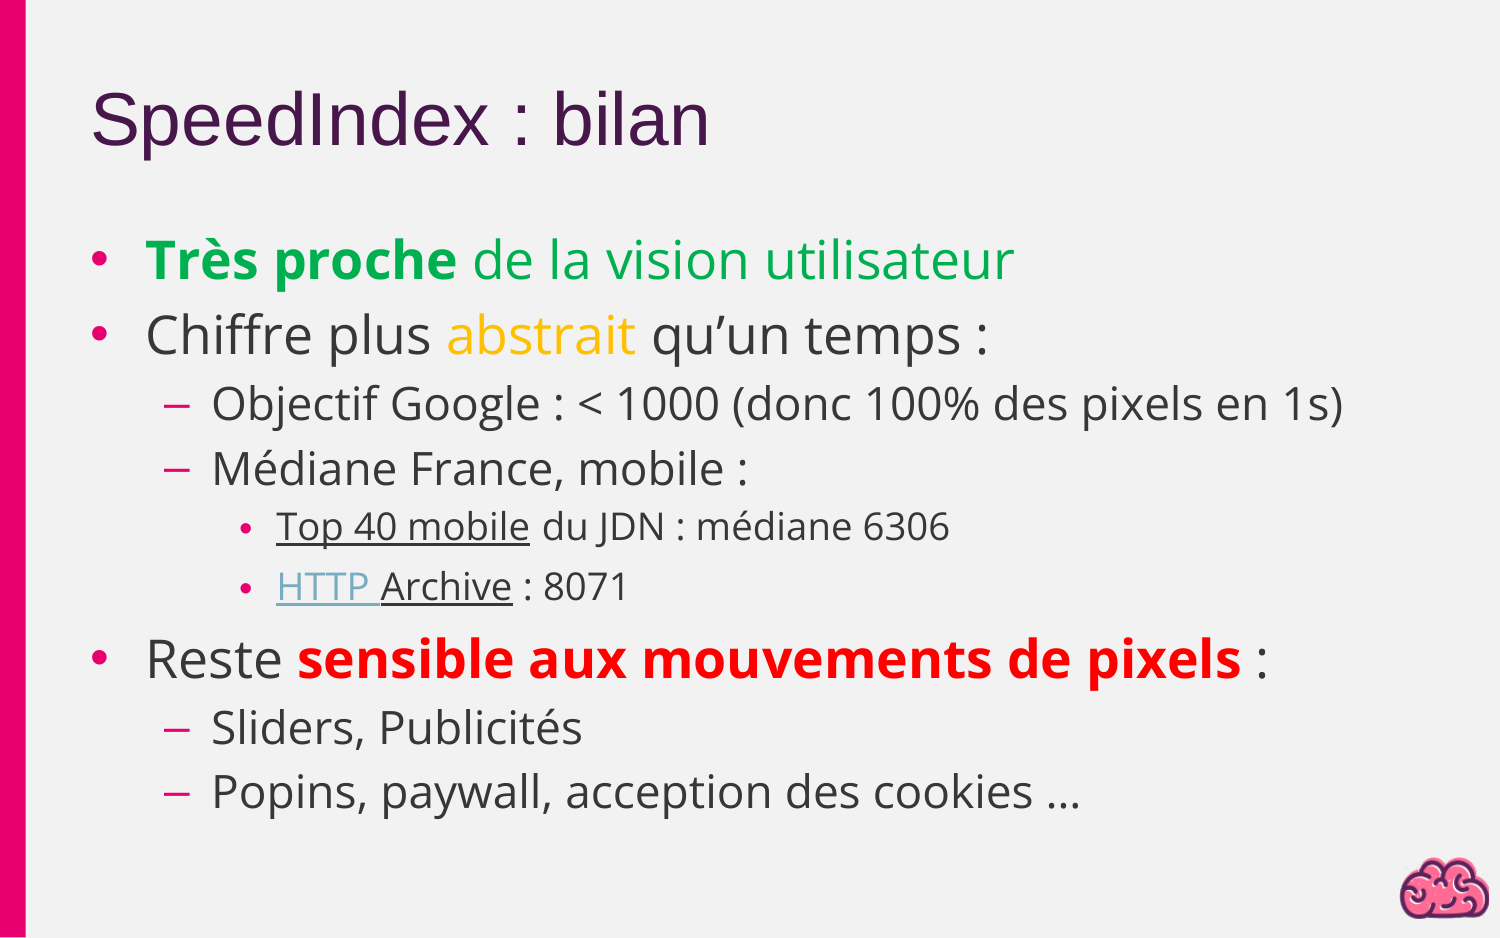

# SpeedIndex : bilan
Très proche de la vision utilisateur
Chiffre plus abstrait qu’un temps :
Objectif Google : < 1000 (donc 100% des pixels en 1s)
Médiane France, mobile :
Top 40 mobile du JDN : médiane 6306
HTTP Archive : 8071
Reste sensible aux mouvements de pixels :
Sliders, Publicités
Popins, paywall, acception des cookies …